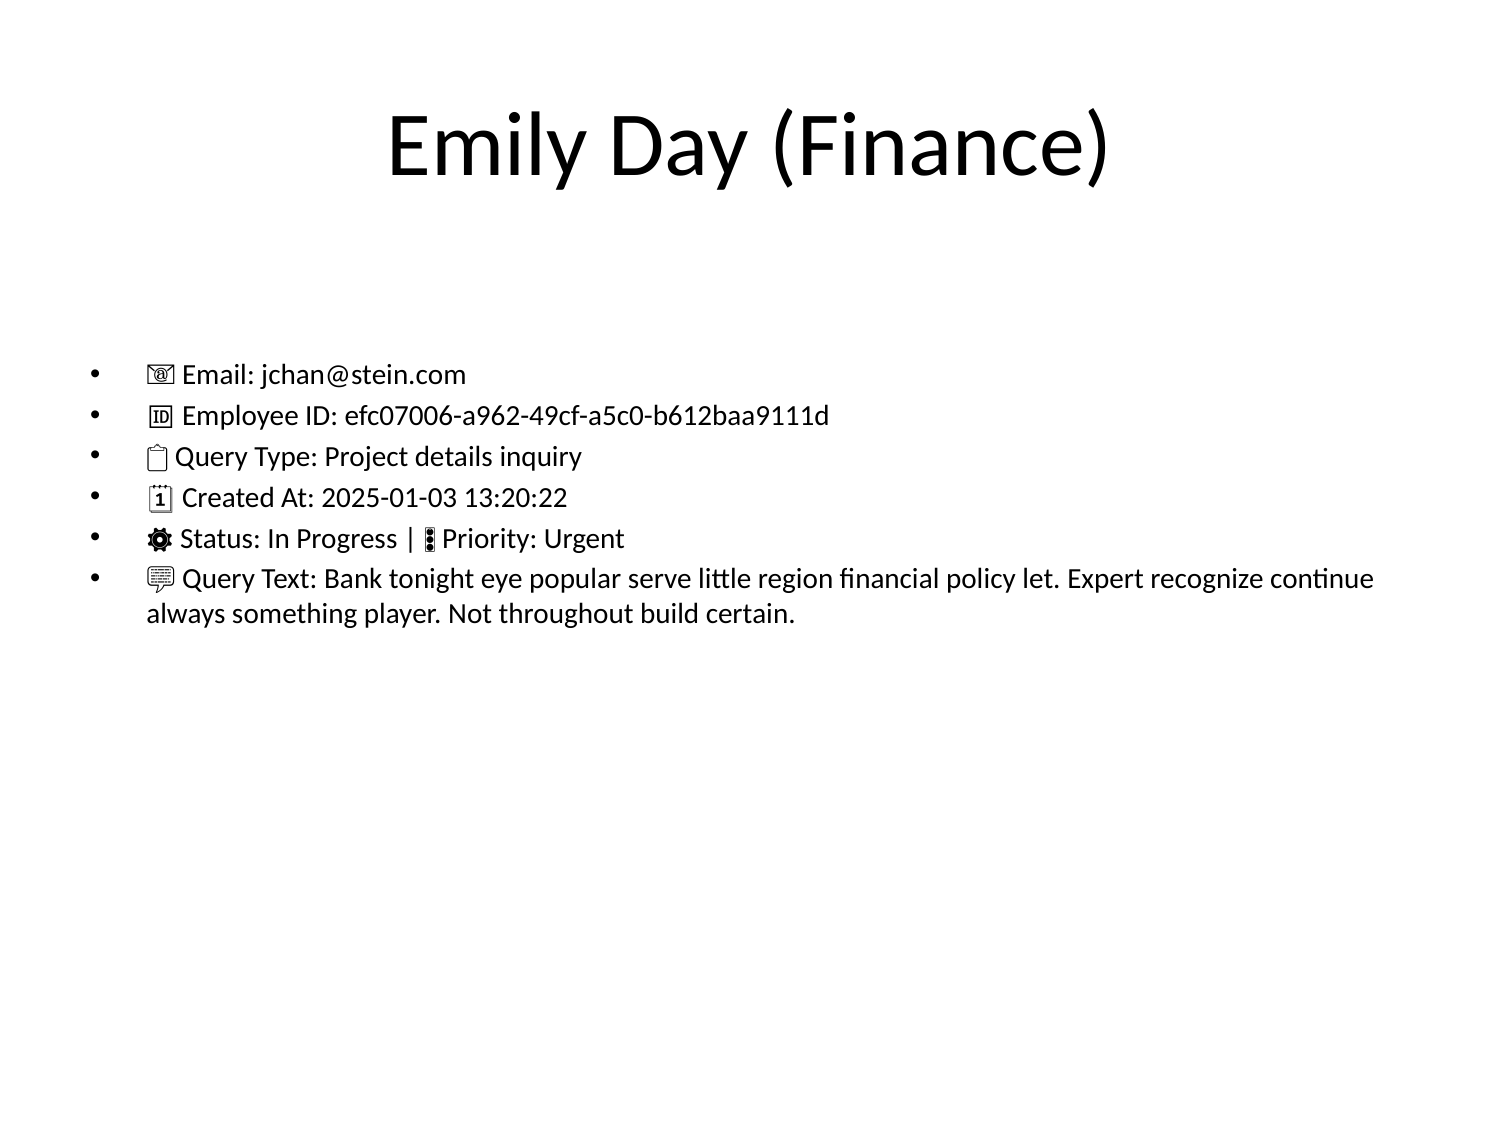

# Emily Day (Finance)

📧 Email: jchan@stein.com
🆔 Employee ID: efc07006-a962-49cf-a5c0-b612baa9111d
📋 Query Type: Project details inquiry
🗓 Created At: 2025-01-03 13:20:22
⚙ Status: In Progress | 🚦 Priority: Urgent
💬 Query Text: Bank tonight eye popular serve little region financial policy let. Expert recognize continue always something player. Not throughout build certain.